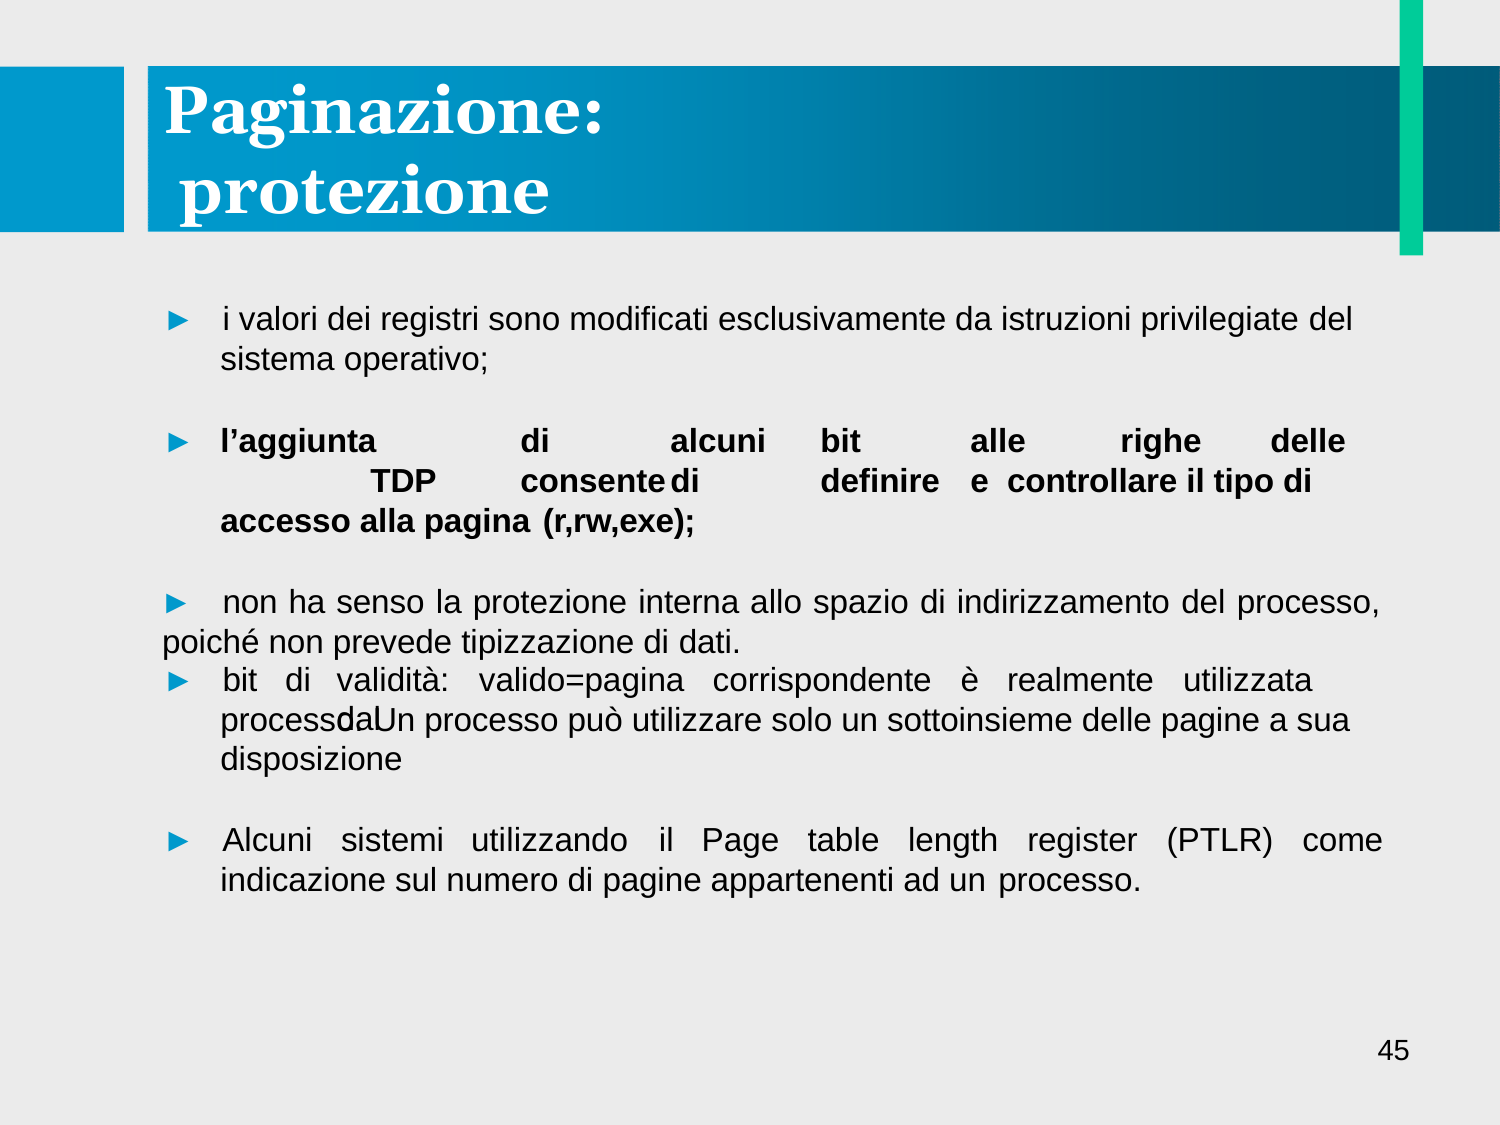

# Paginazione:  protezione

►	i valori dei registri sono modificati esclusivamente da istruzioni privilegiate del
sistema operativo;

►	l’aggiunta	di	alcuni	bit	alle	righe	delle	TDP	consente	di	definire	e  controllare il tipo di accesso alla pagina (r,rw,exe);

►	non ha senso la protezione interna allo spazio di indirizzamento del processo,
poiché non prevede tipizzazione di dati.
►	bit	di
validità:	valido=pagina	corrispondente	è	realmente	utilizzata	dal
processo. Un processo può utilizzare solo un sottoinsieme delle pagine a sua  disposizione
►	Alcuni	sistemi
utilizzando	il	Page	table	length	register	(PTLR)	come
indicazione sul numero di pagine appartenenti ad un processo.
45